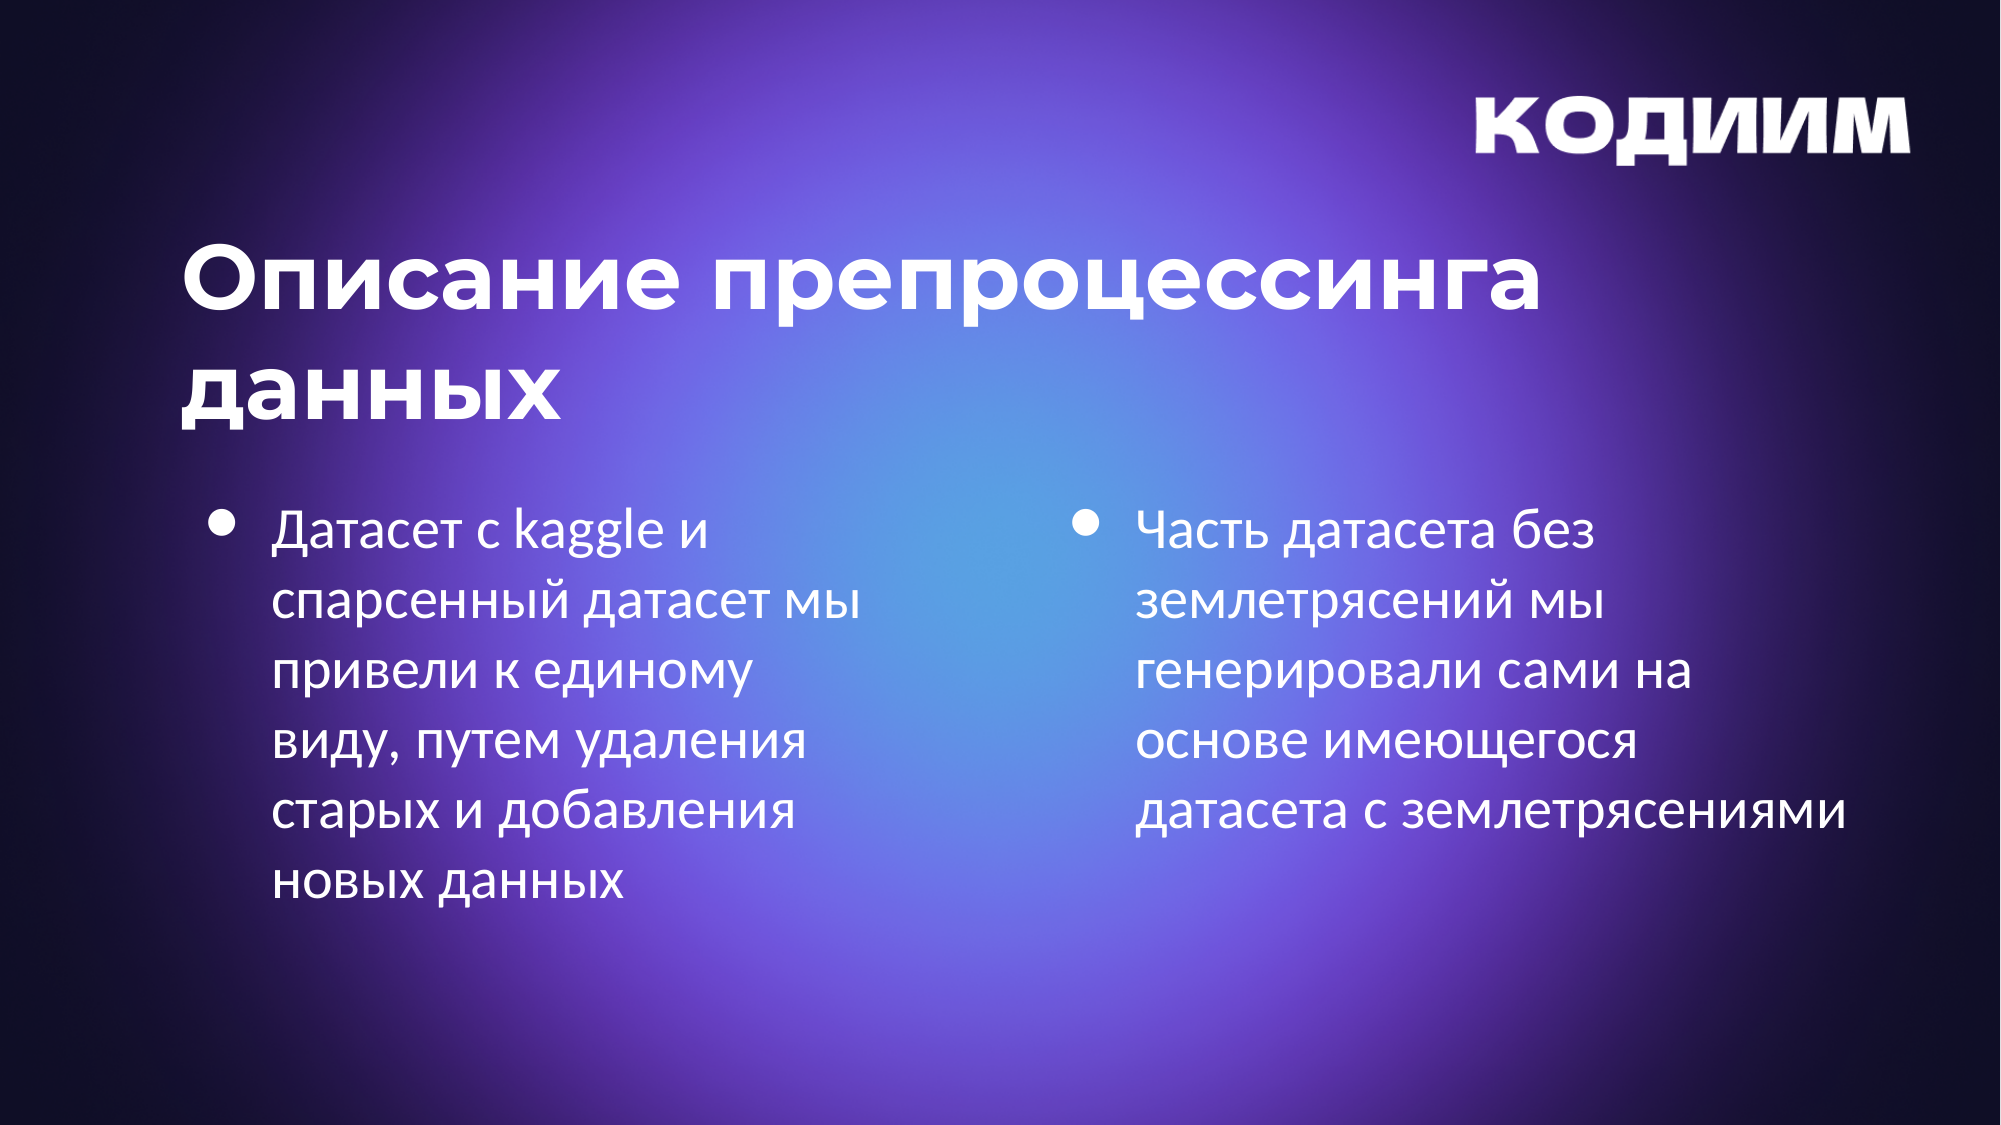

Описание препроцессинга данных

Датасет c kaggle и спарсенный датасет мы привели к единому виду, путем удаления старых и добавления новых данных
Часть датасета без землетрясений мы генерировали сами на основе имеющегося датасета с землетрясениями